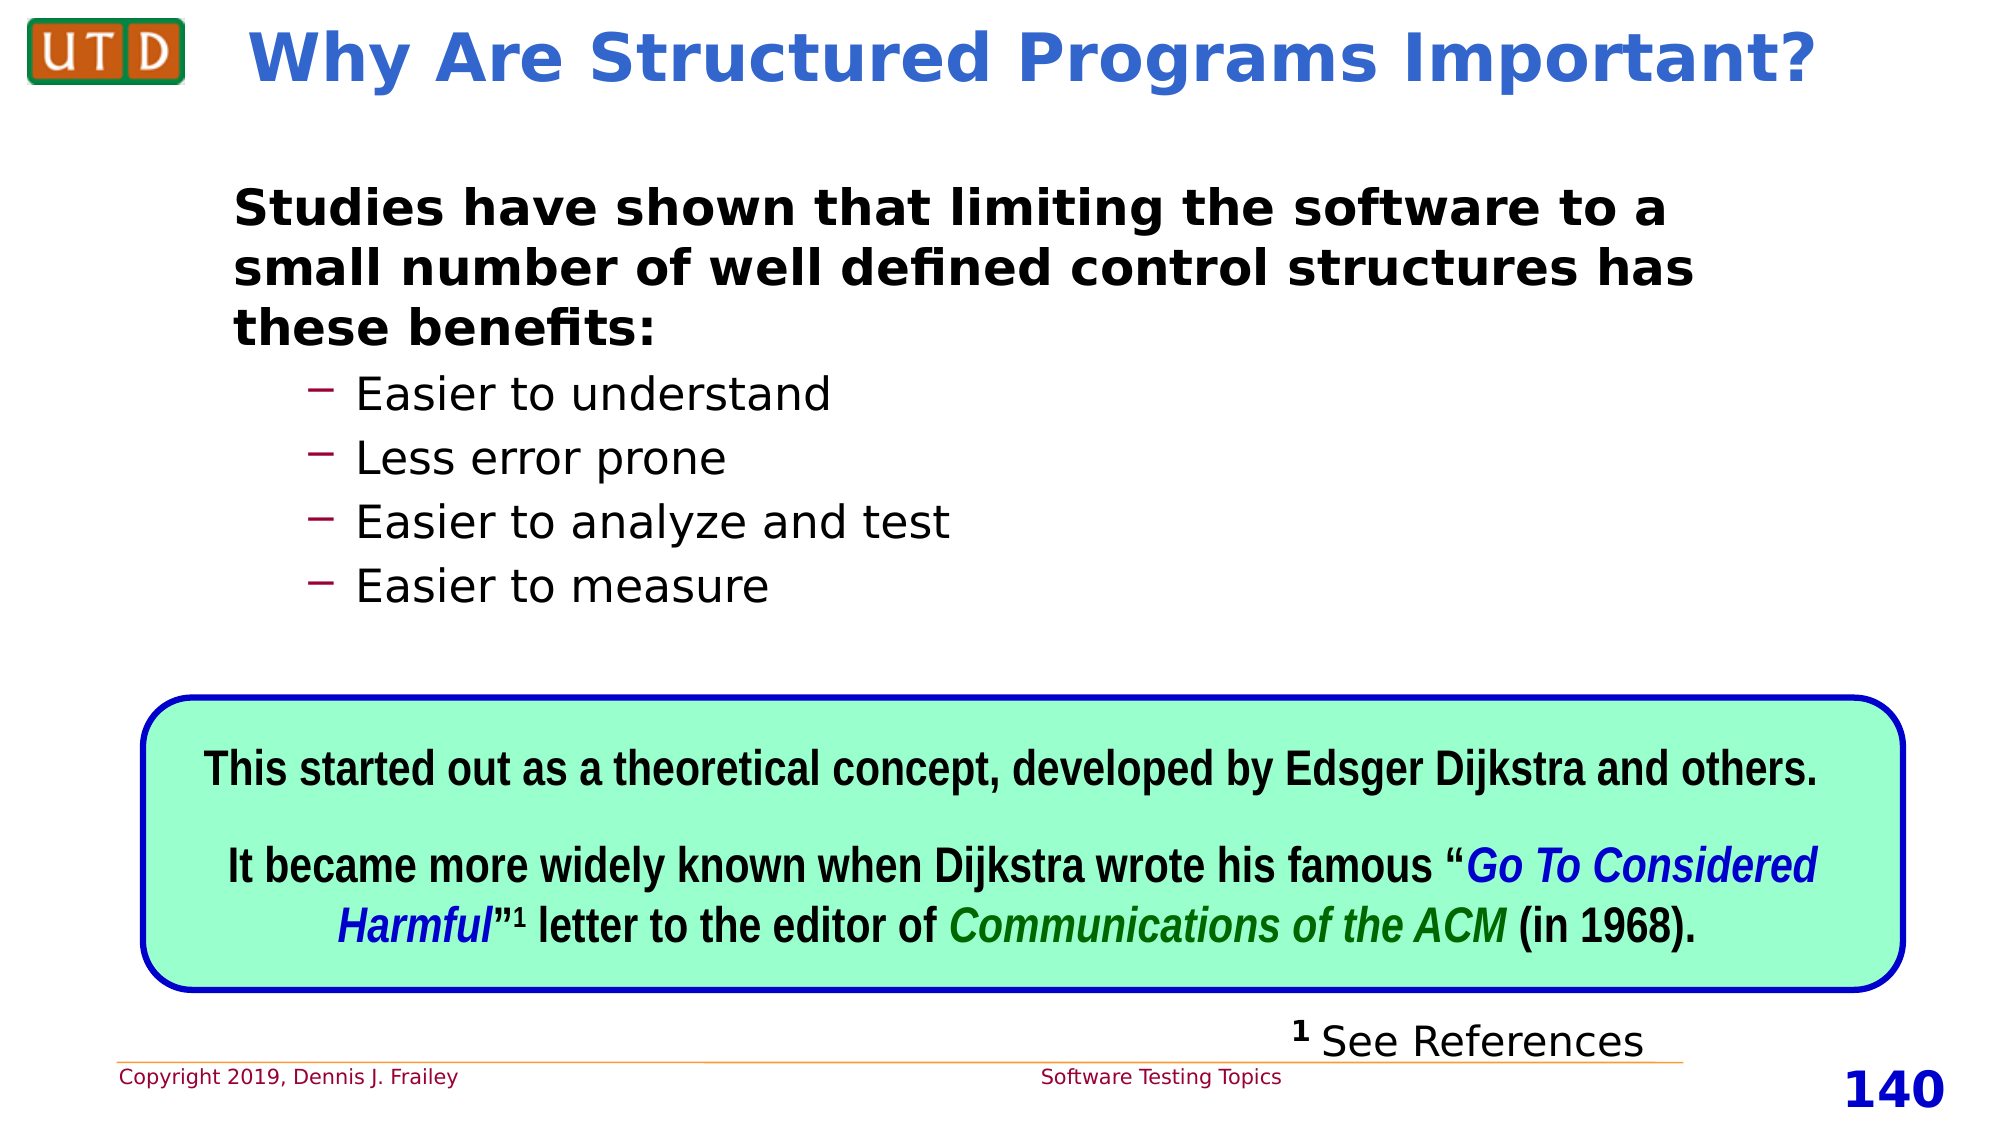

# Why Are Structured Programs Important?
Studies have shown that limiting the software to a small number of well defined control structures has these benefits:
Easier to understand
Less error prone
Easier to analyze and test
Easier to measure

This started out as a theoretical concept, developed by Edsger Dijkstra and others.
It became more widely known when Dijkstra wrote his famous “Go To Considered Harmful”1 letter to the editor of Communications of the ACM (in 1968).
1 See References